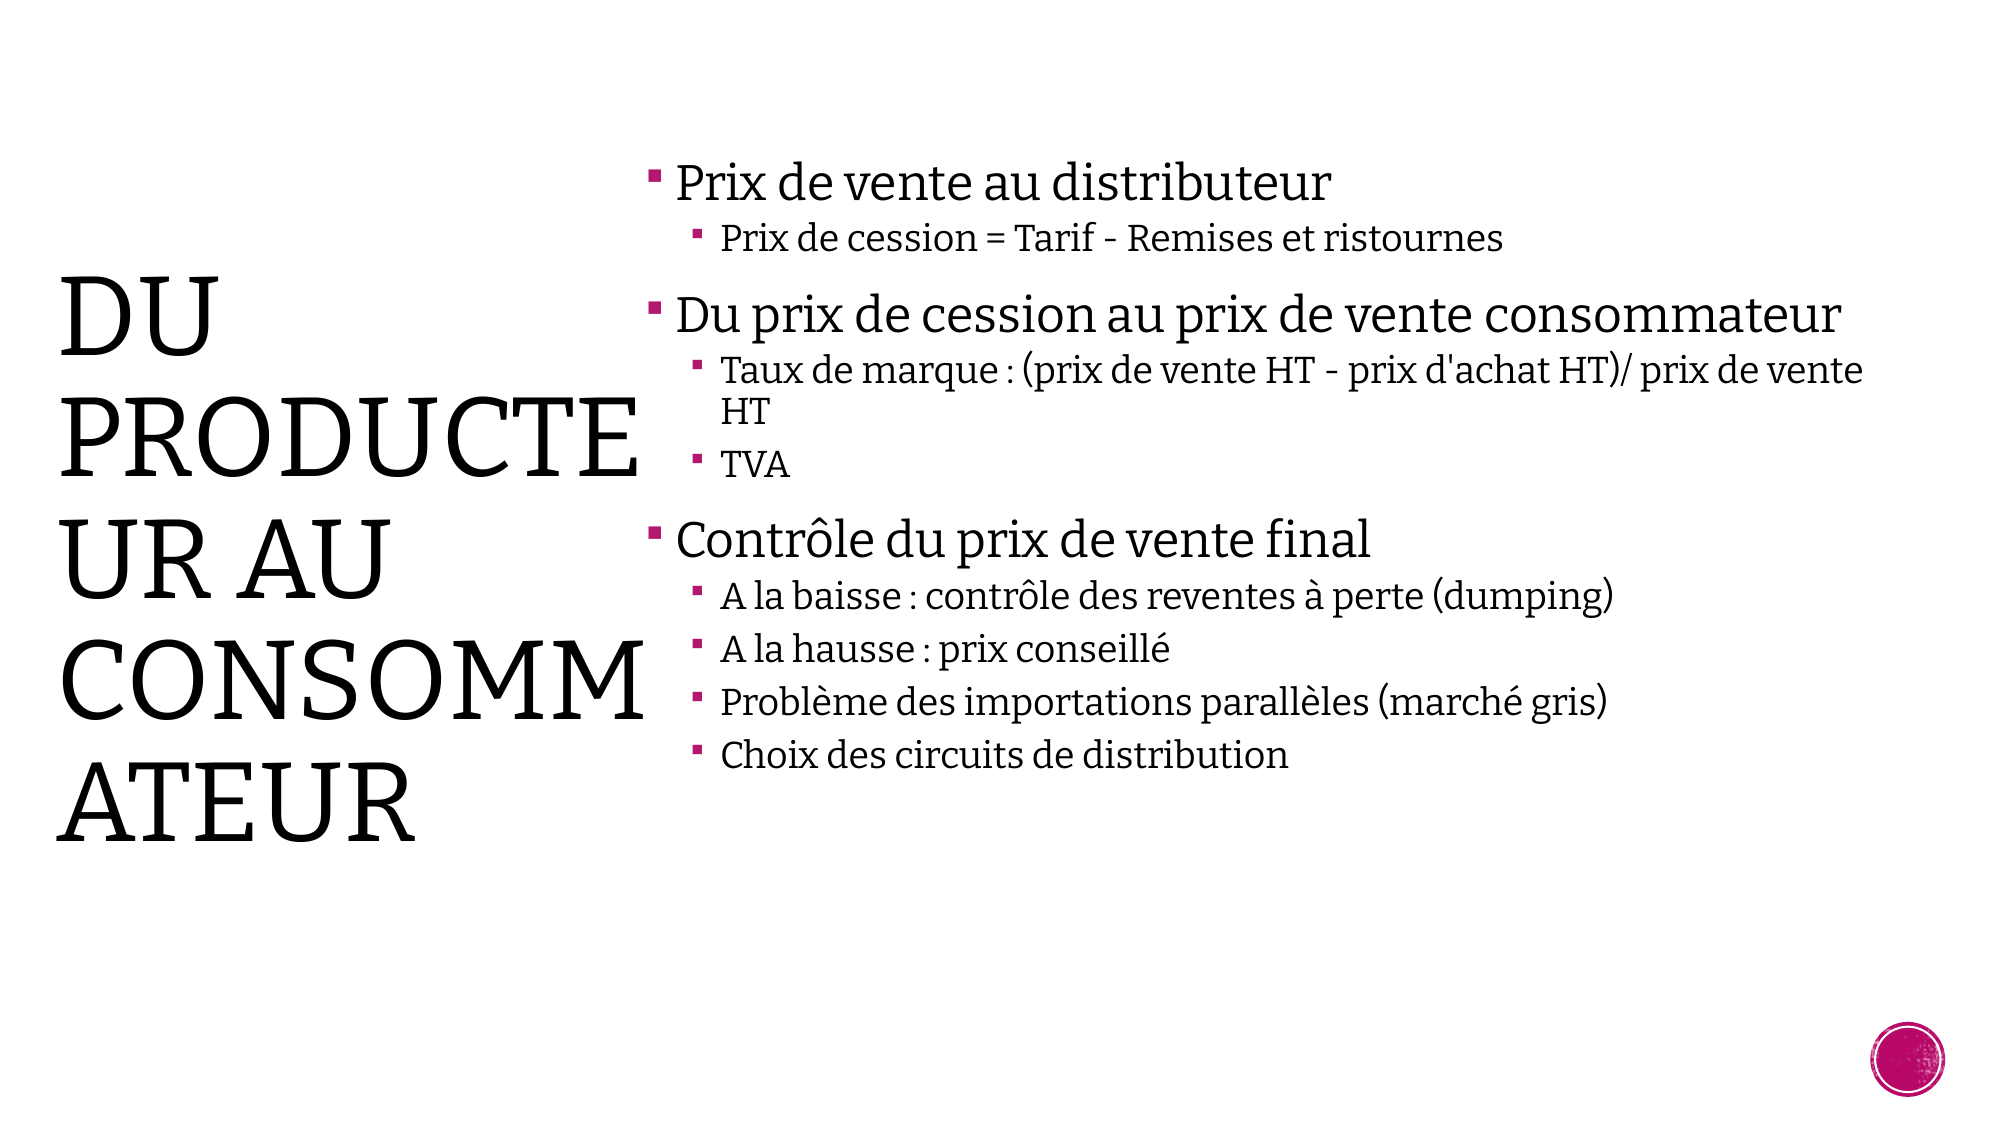

Prix de vente au distributeur
Prix de cession = Tarif - Remises et ristournes
Du prix de cession au prix de vente consommateur
Taux de marque : (prix de vente HT - prix d'achat HT)/ prix de vente HT
TVA
Contrôle du prix de vente final
A la baisse : contrôle des reventes à perte (dumping)
A la hausse : prix conseillé
Problème des importations parallèles (marché gris)
Choix des circuits de distribution

# Du producteur au consommateur